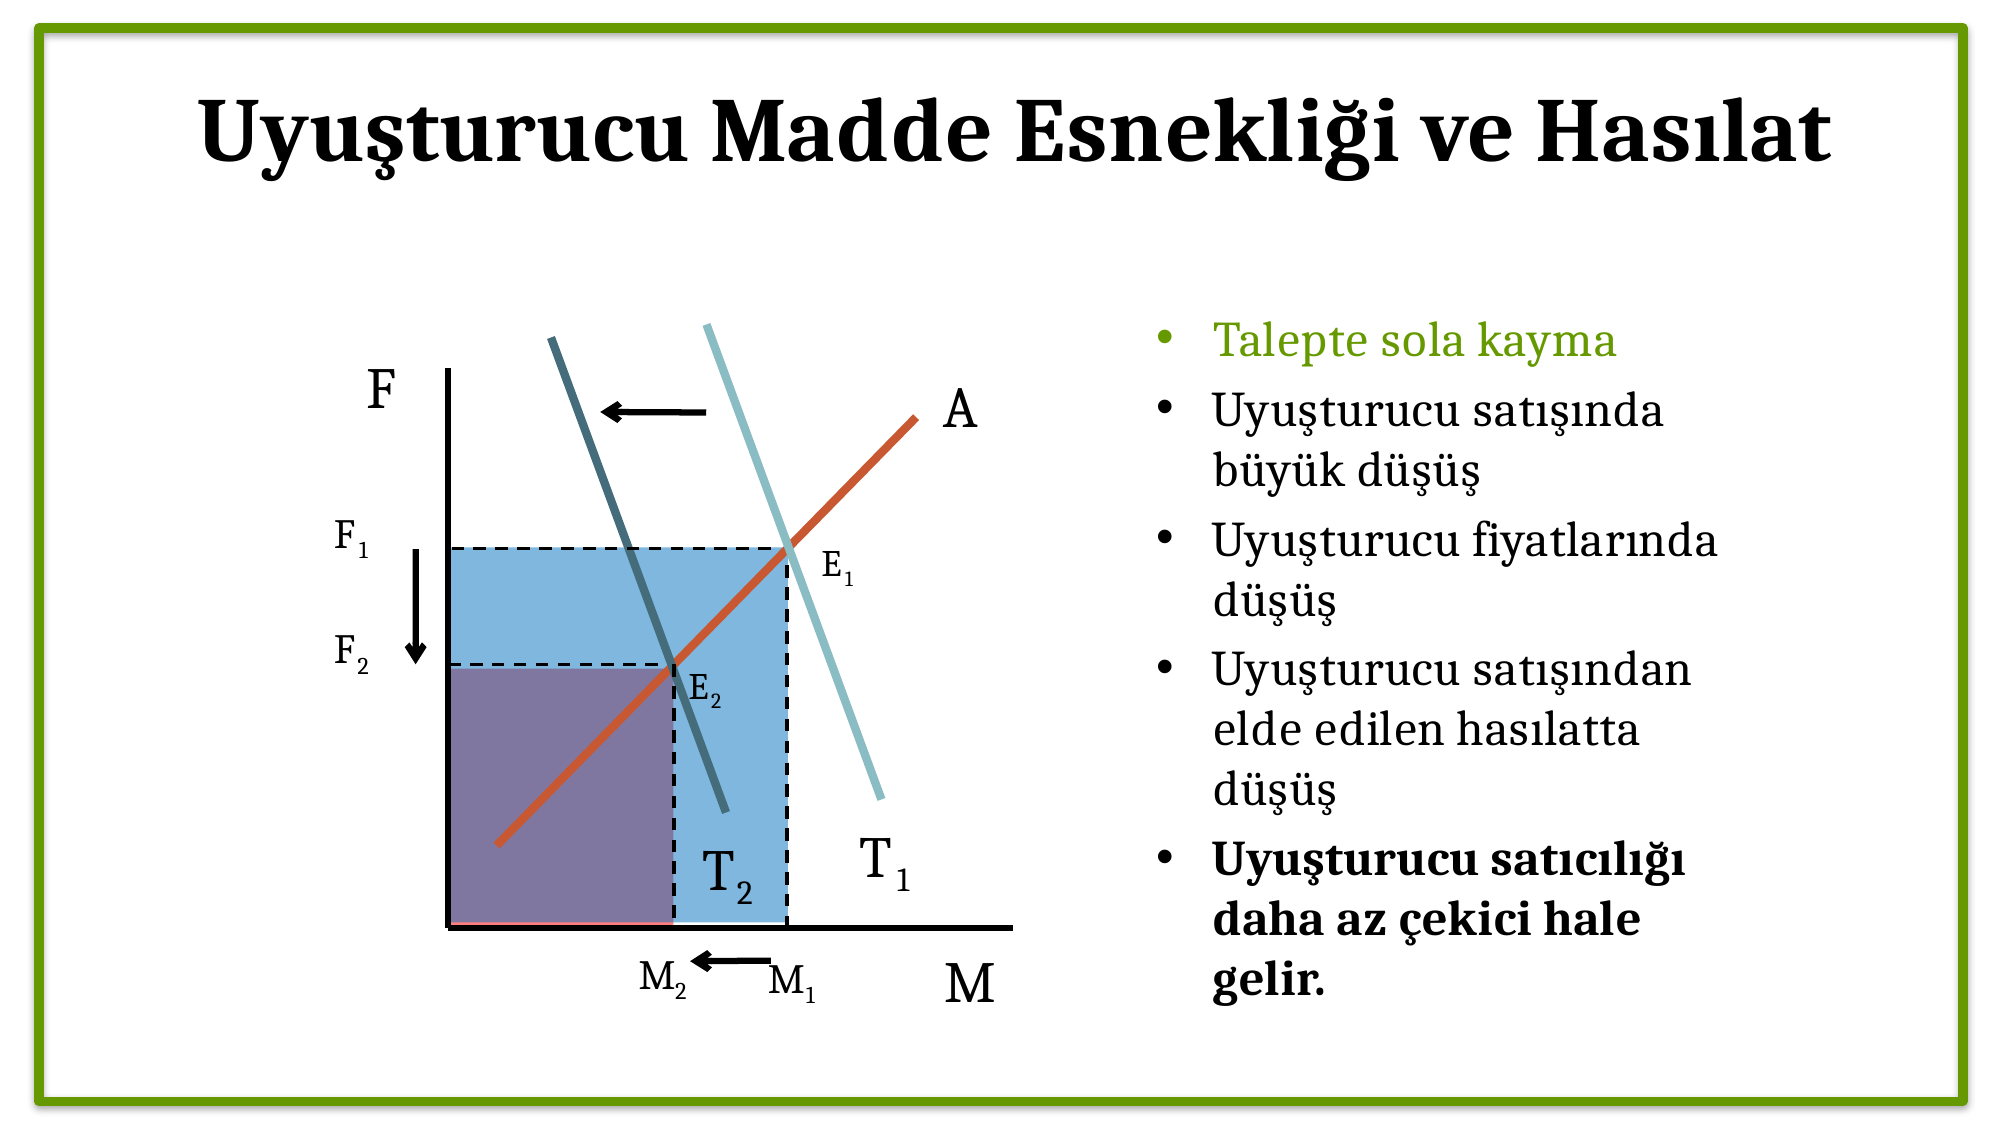

# Uyuşturucu Madde Esnekliği ve Hasılat
Talepte sola kayma
Uyuşturucu satışında büyük düşüş
Uyuşturucu fiyatlarında düşüş
Uyuşturucu satışından elde edilen hasılatta düşüş
Uyuşturucu satıcılığı daha az çekici hale gelir.
F
M
A
F1
E1

F2
E2

T1
T2
M2
M1